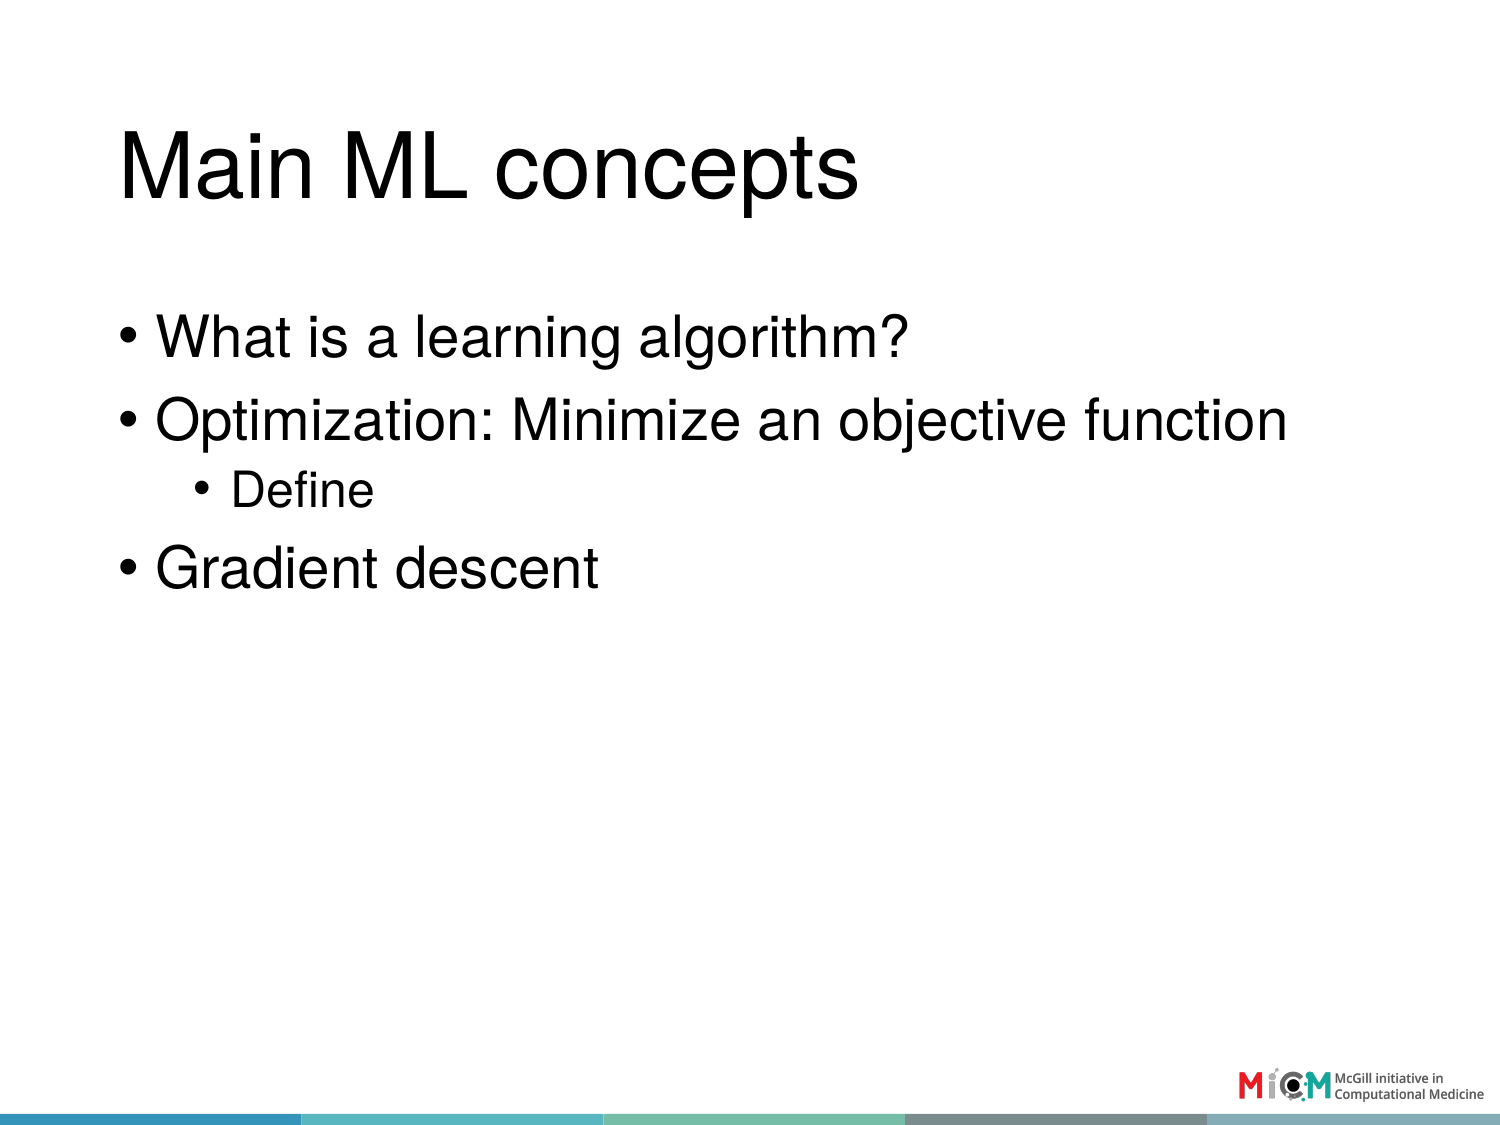

# Main ML concepts
What is a learning algorithm?
Optimization: Minimize an objective function
Define
Gradient descent